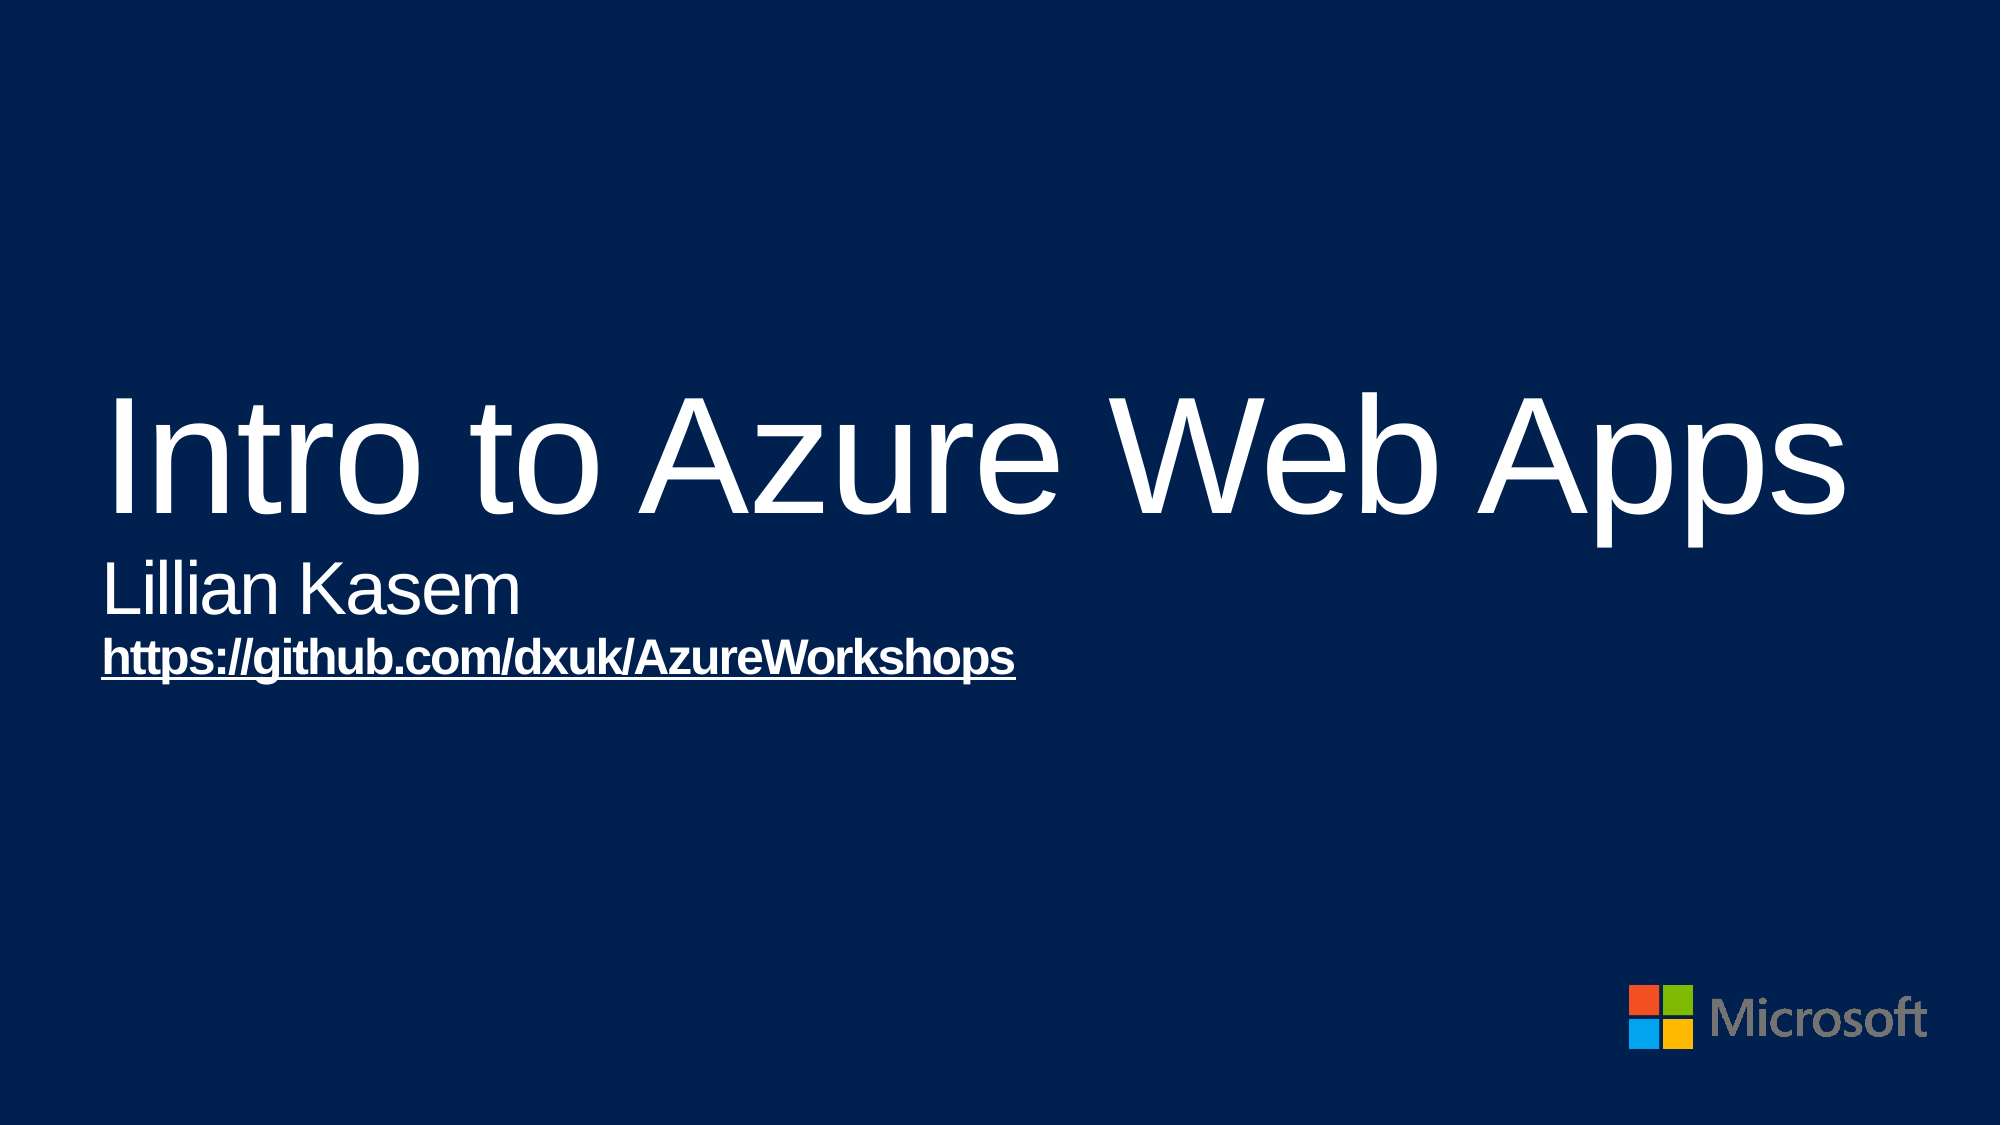

# Intro to Azure Web Apps Lillian Kasem https://github.com/dxuk/AzureWorkshops